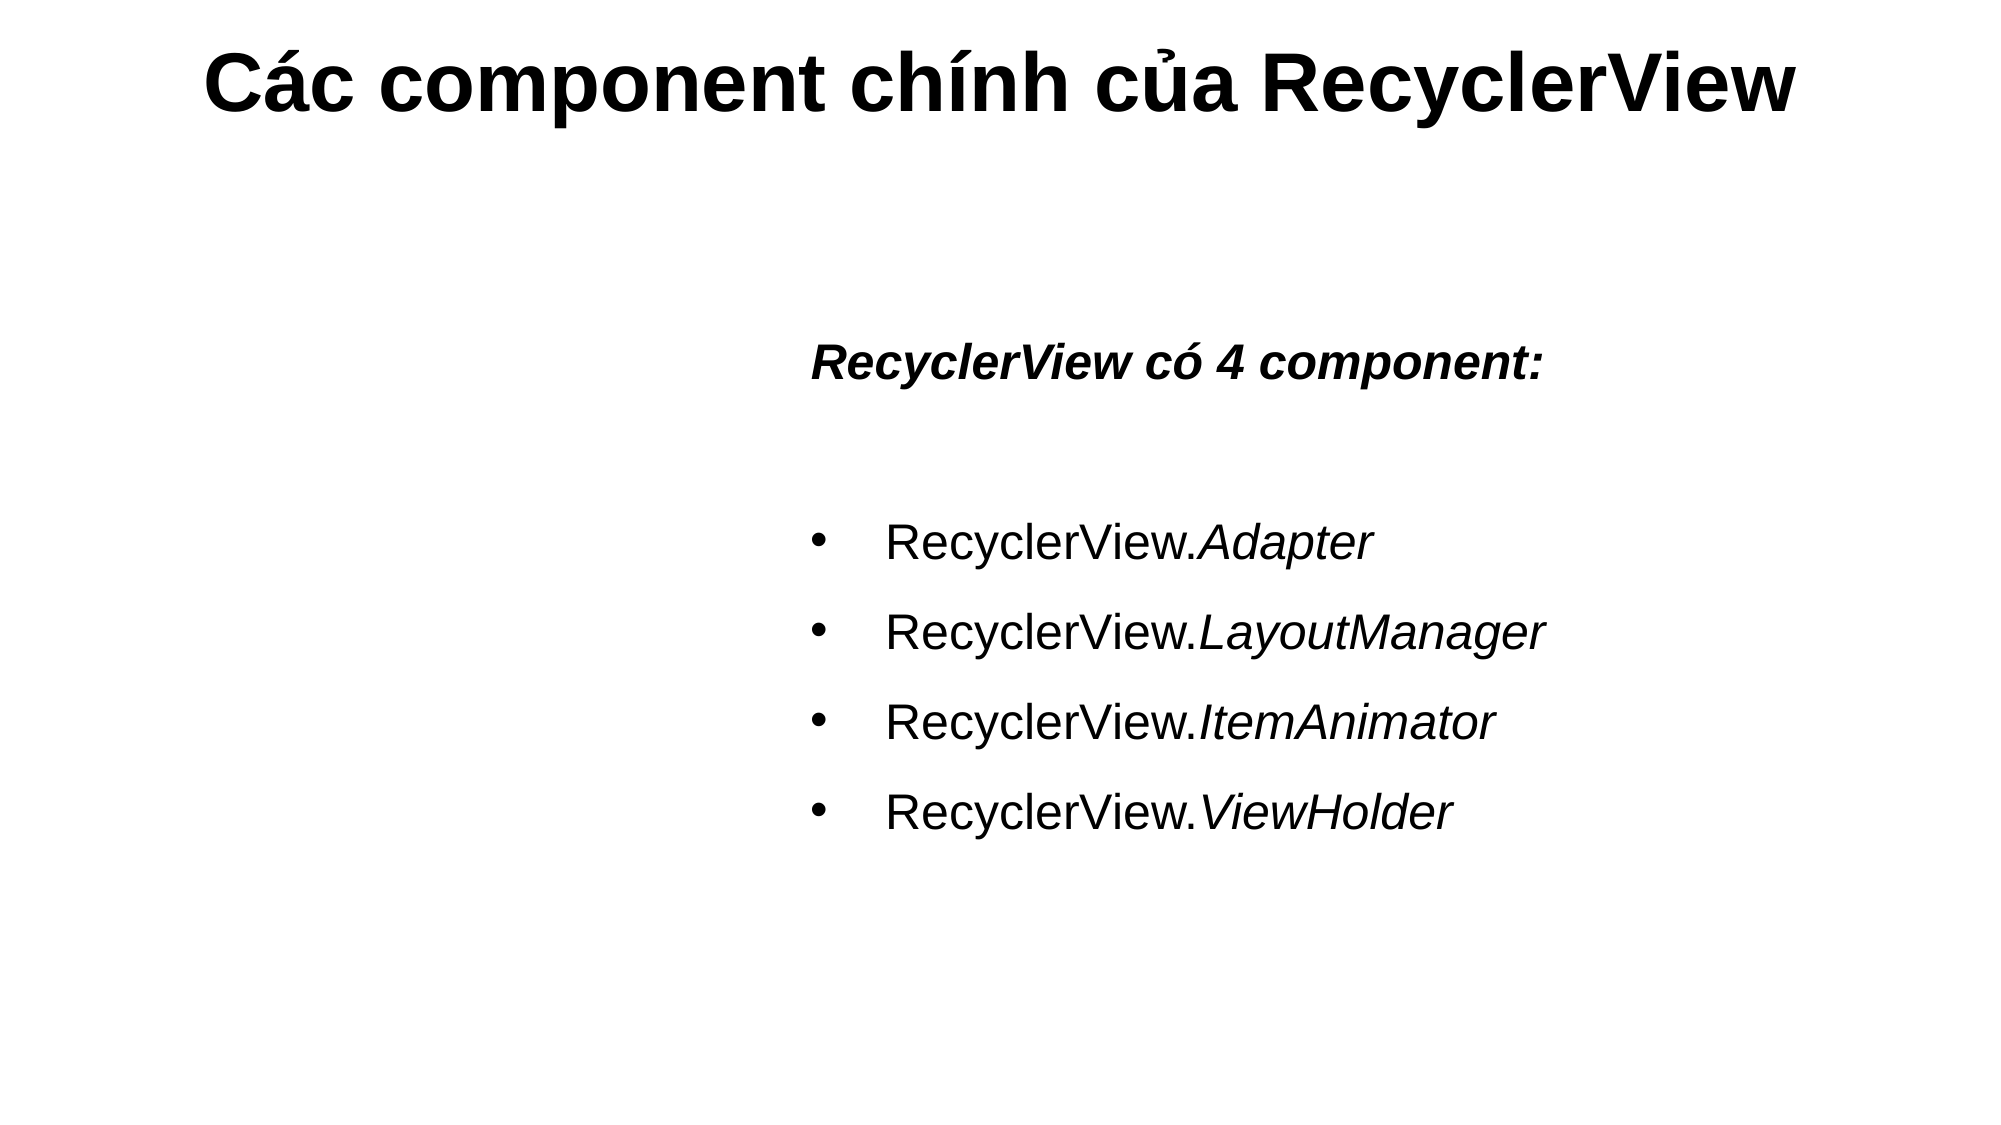

# Các component chính của RecyclerView
RecyclerView có 4 component:

RecyclerView.Adapter
RecyclerView.LayoutManager
RecyclerView.ItemAnimator
RecyclerView.ViewHolder